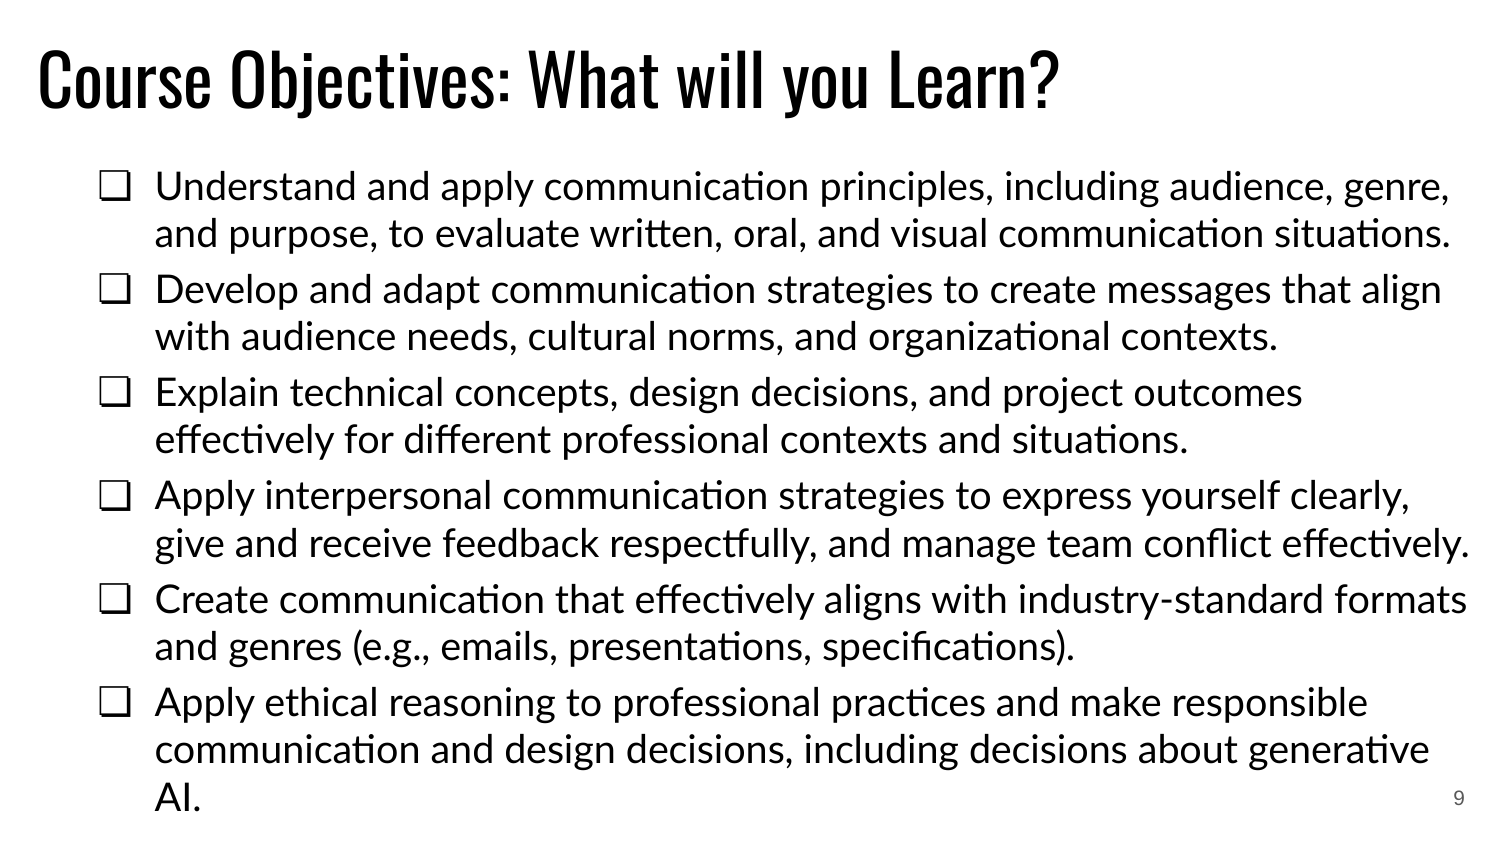

# Course Objectives: What will you Learn?
Understand and apply communication principles, including audience, genre, and purpose, to evaluate written, oral, and visual communication situations.
Develop and adapt communication strategies to create messages that align with audience needs, cultural norms, and organizational contexts.
Explain technical concepts, design decisions, and project outcomes effectively for different professional contexts and situations.
Apply interpersonal communication strategies to express yourself clearly, give and receive feedback respectfully, and manage team conflict effectively.
Create communication that effectively aligns with industry-standard formats and genres (e.g., emails, presentations, specifications).
Apply ethical reasoning to professional practices and make responsible communication and design decisions, including decisions about generative AI.
9